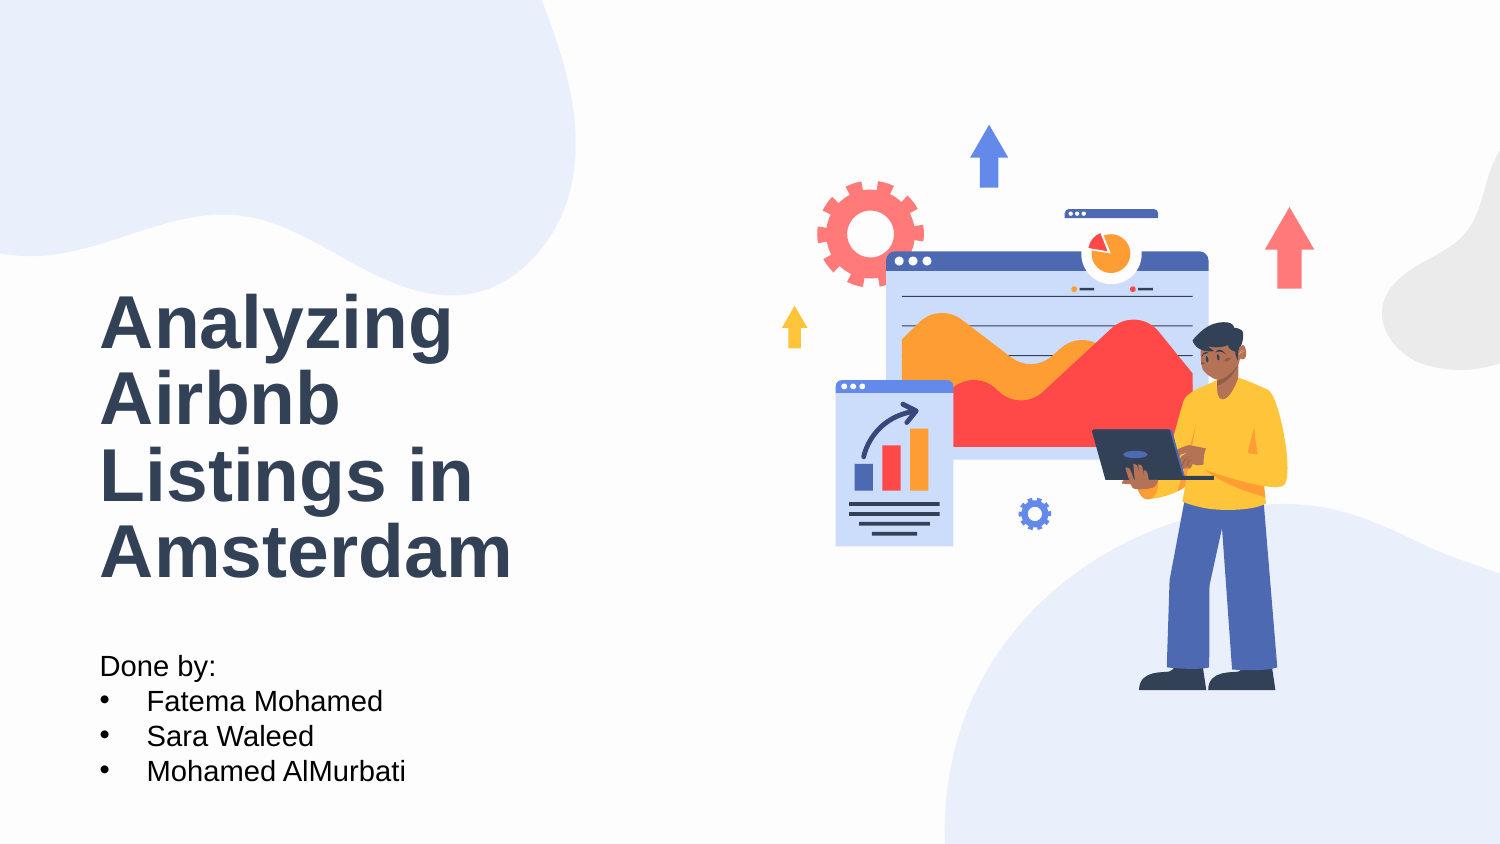

# Analyzing Airbnb Listings in Amsterdam
Done by:
Fatema Mohamed
Sara Waleed
Mohamed AlMurbati